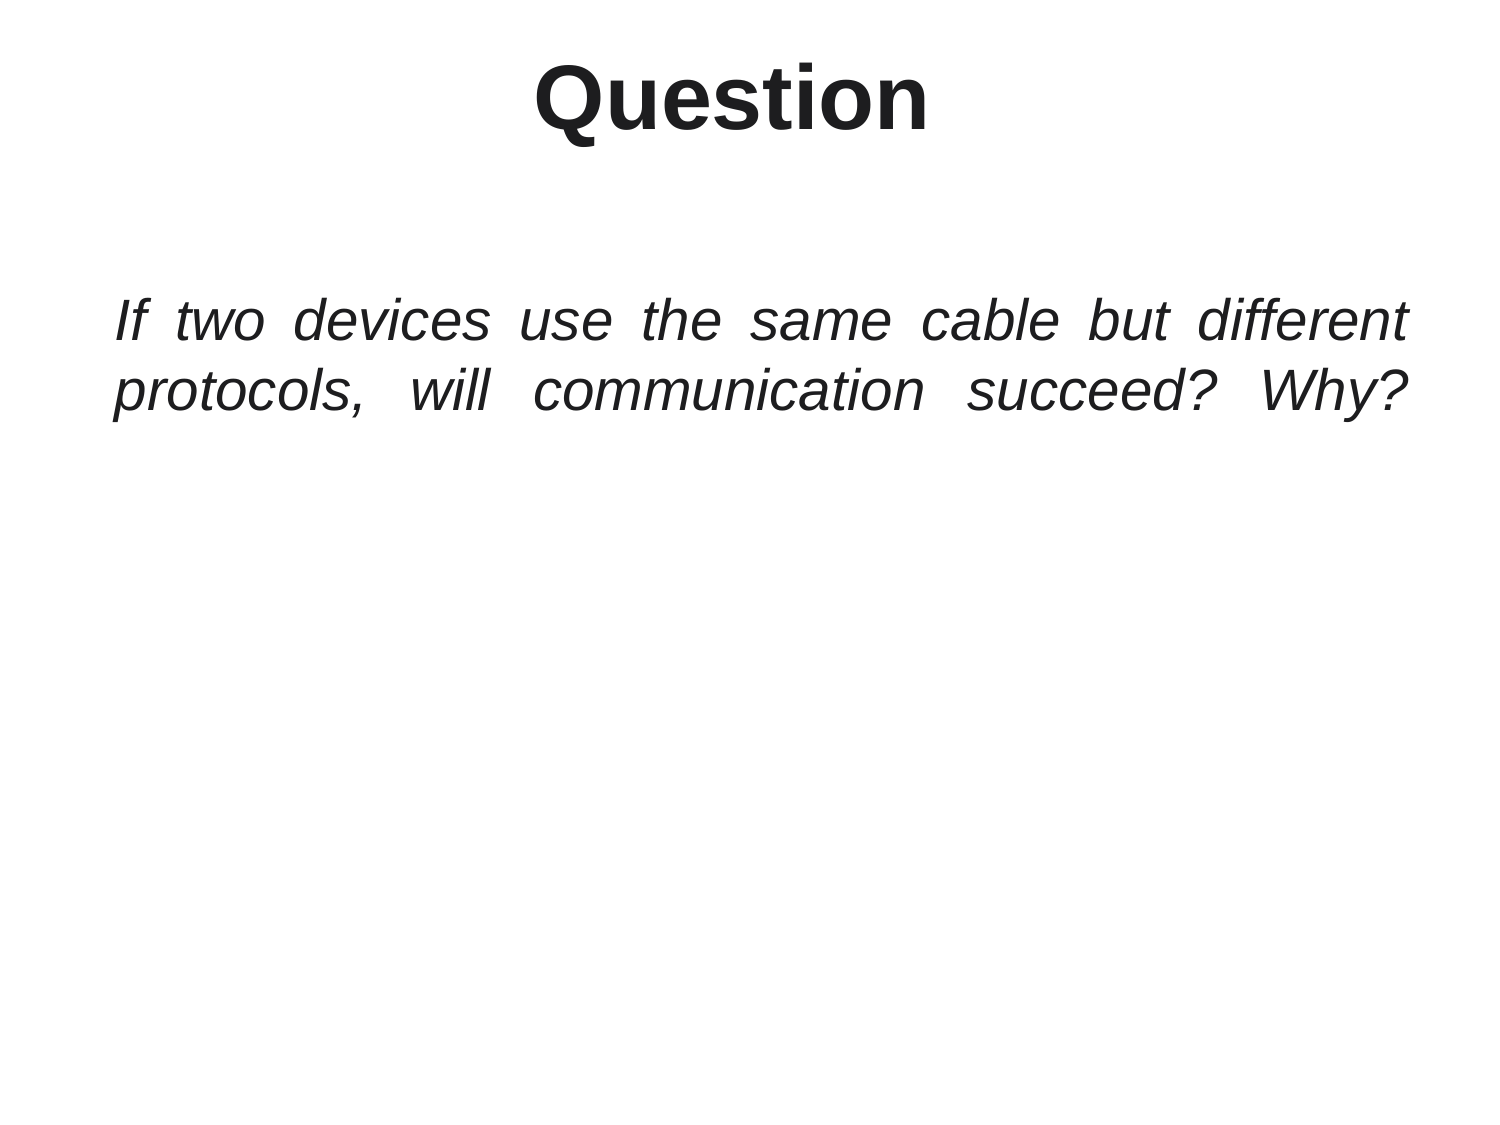

# Question
If two devices use the same cable but different protocols, will communication succeed? Why?